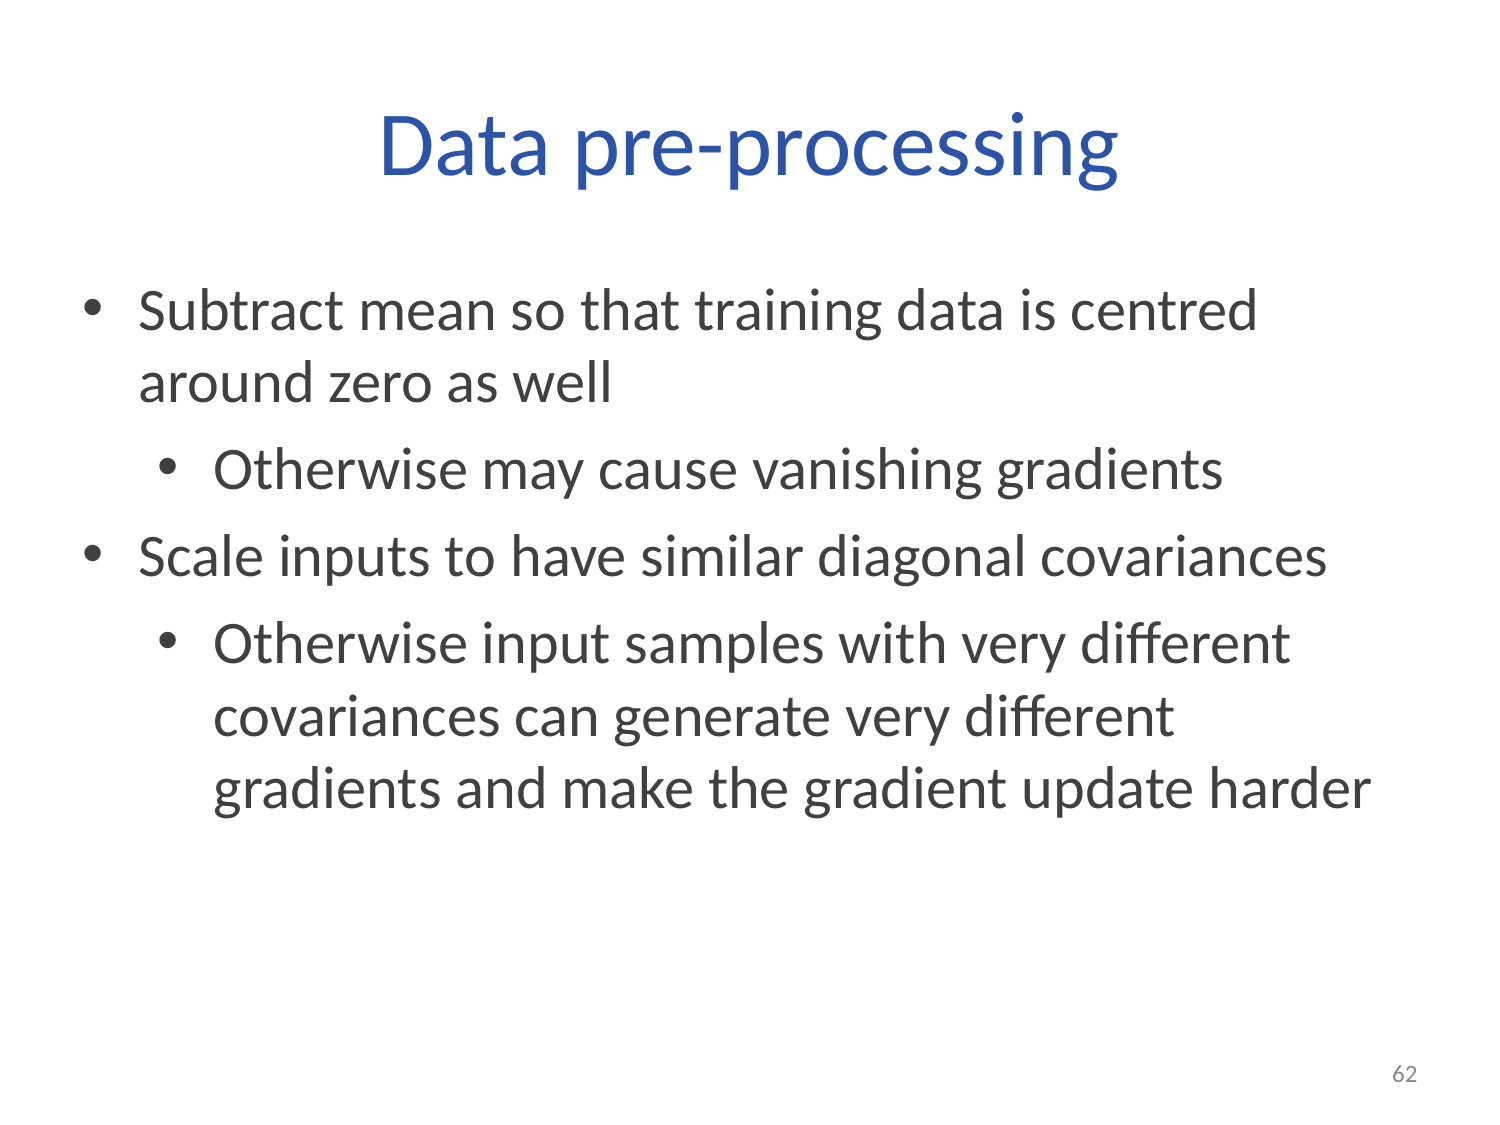

# Data pre-processing
Subtract mean so that training data is centred around zero as well
Otherwise may cause vanishing gradients
Scale inputs to have similar diagonal covariances
Otherwise input samples with very different covariances can generate very different gradients and make the gradient update harder
62